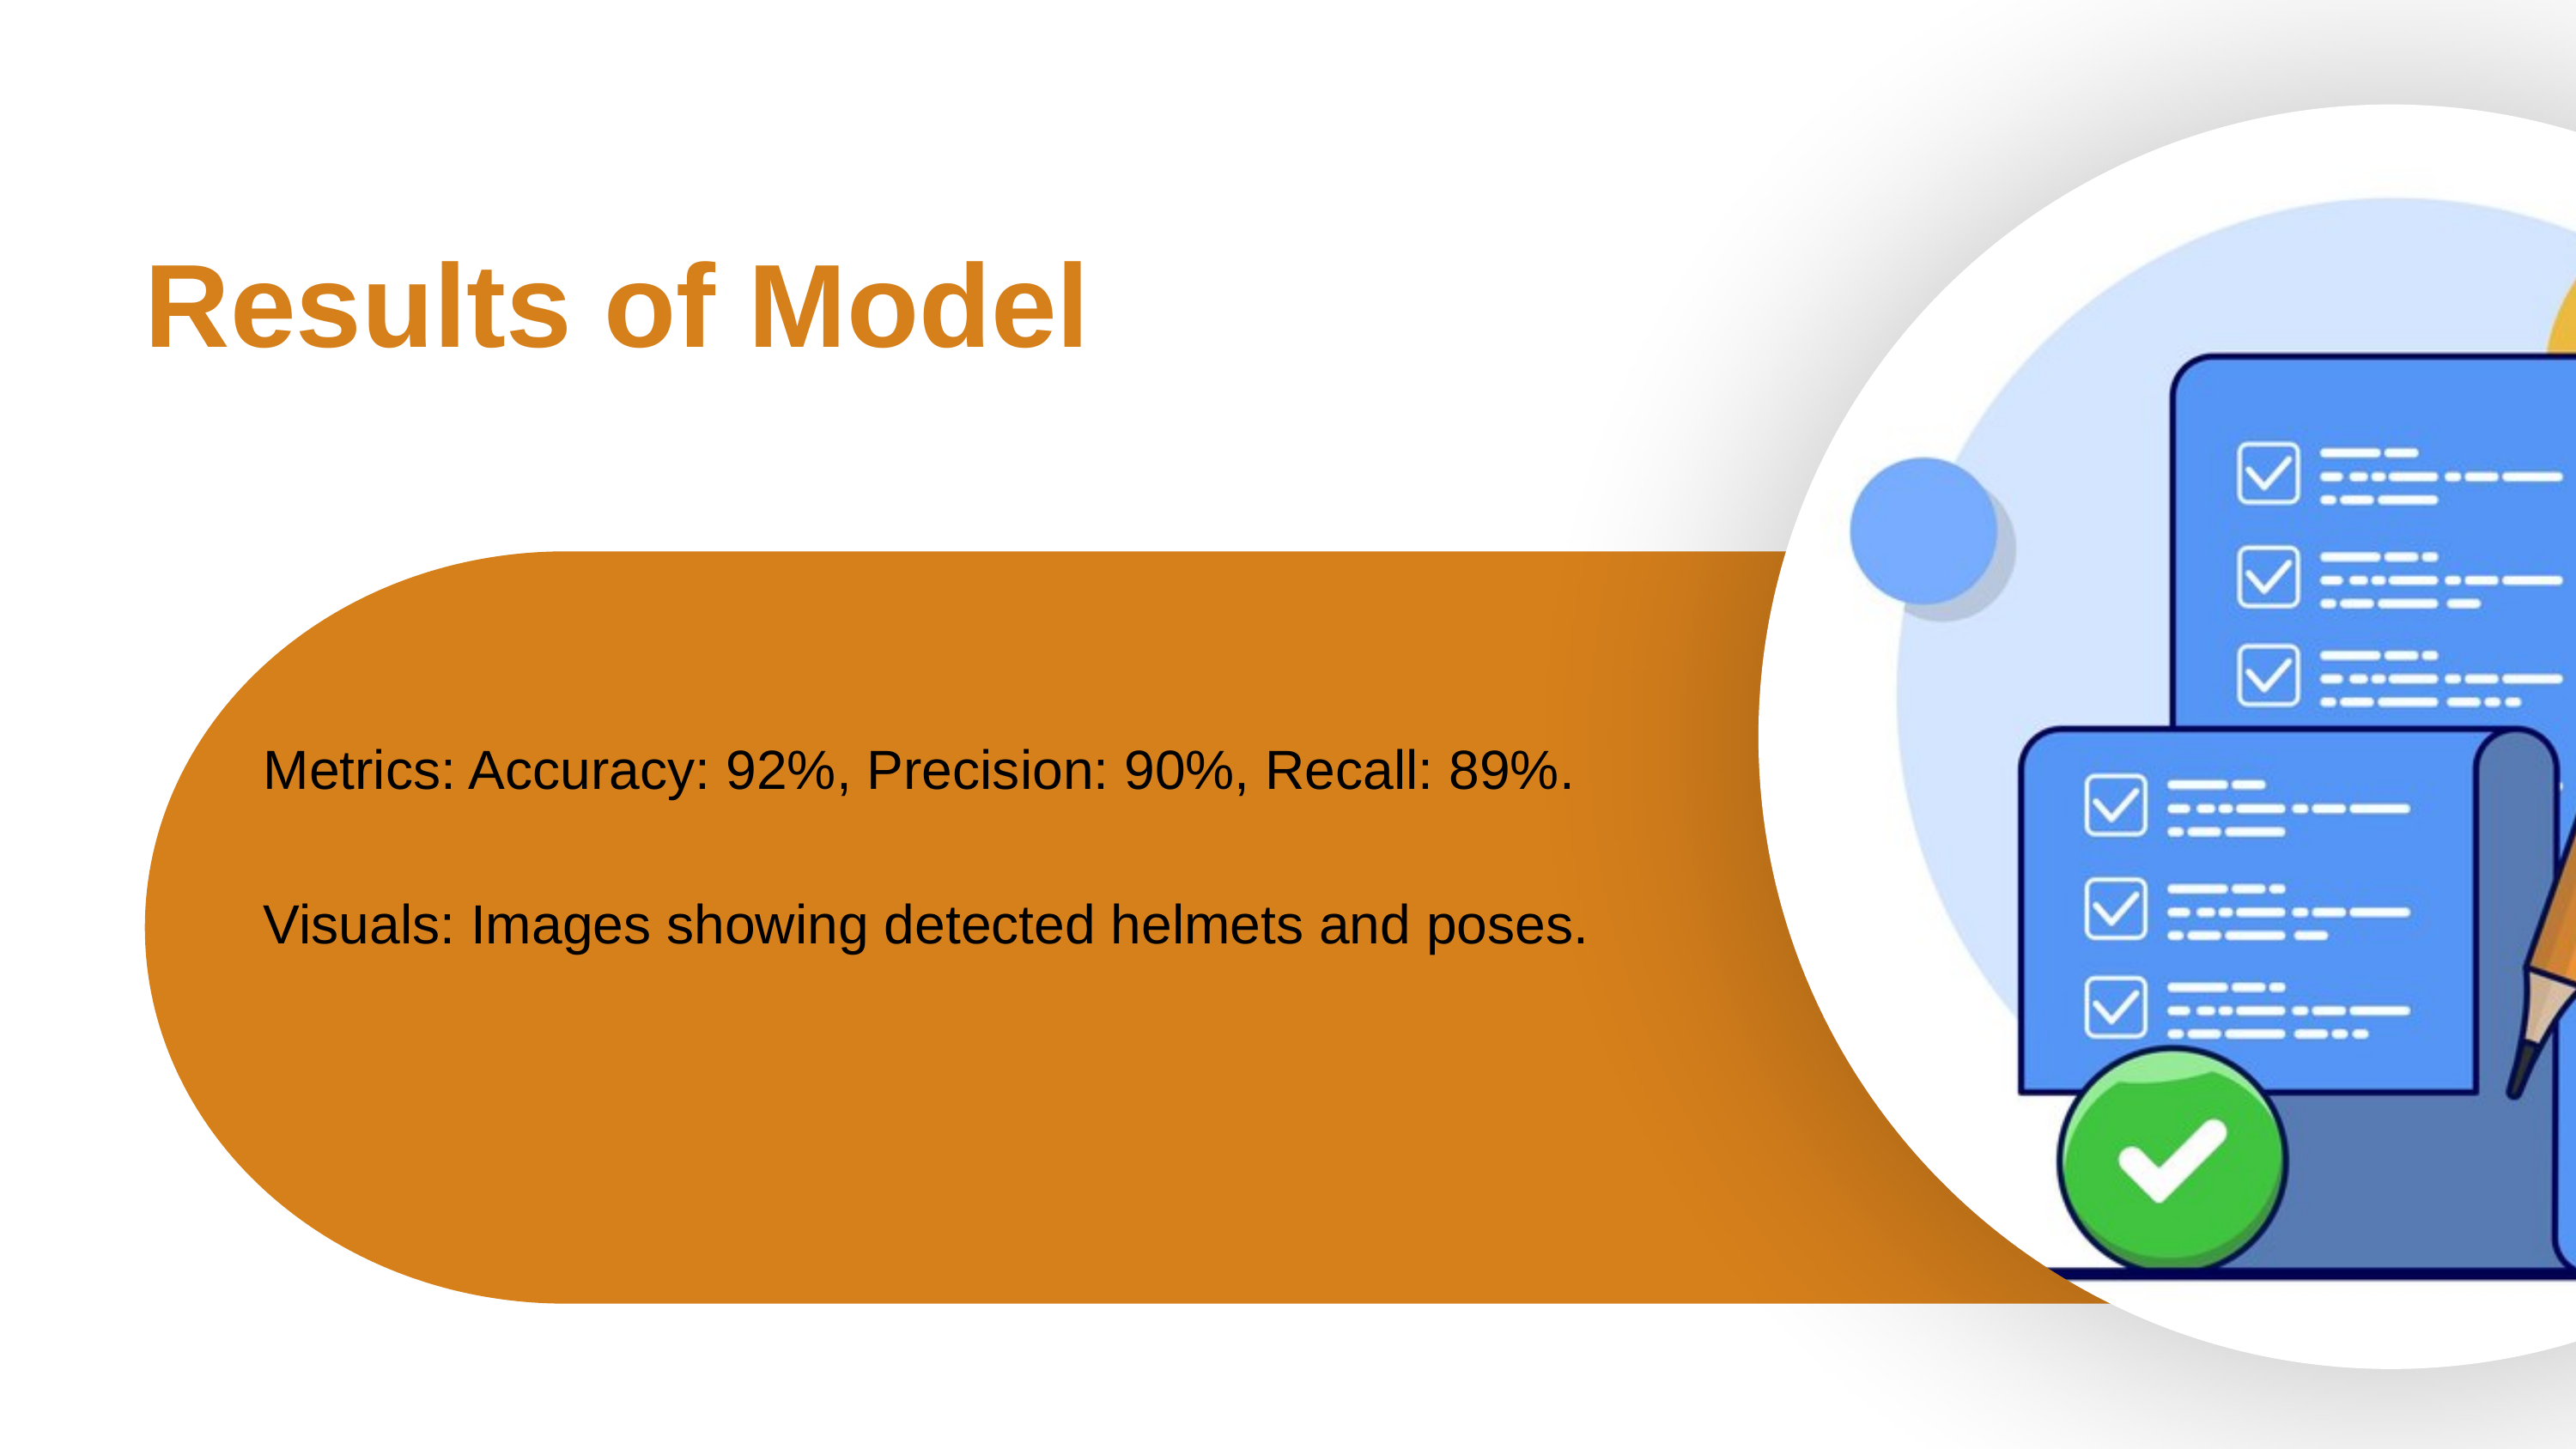

Results of Model

Metrics: Accuracy: 92%, Precision: 90%, Recall: 89%.

Visuals: Images showing detected helmets and poses.